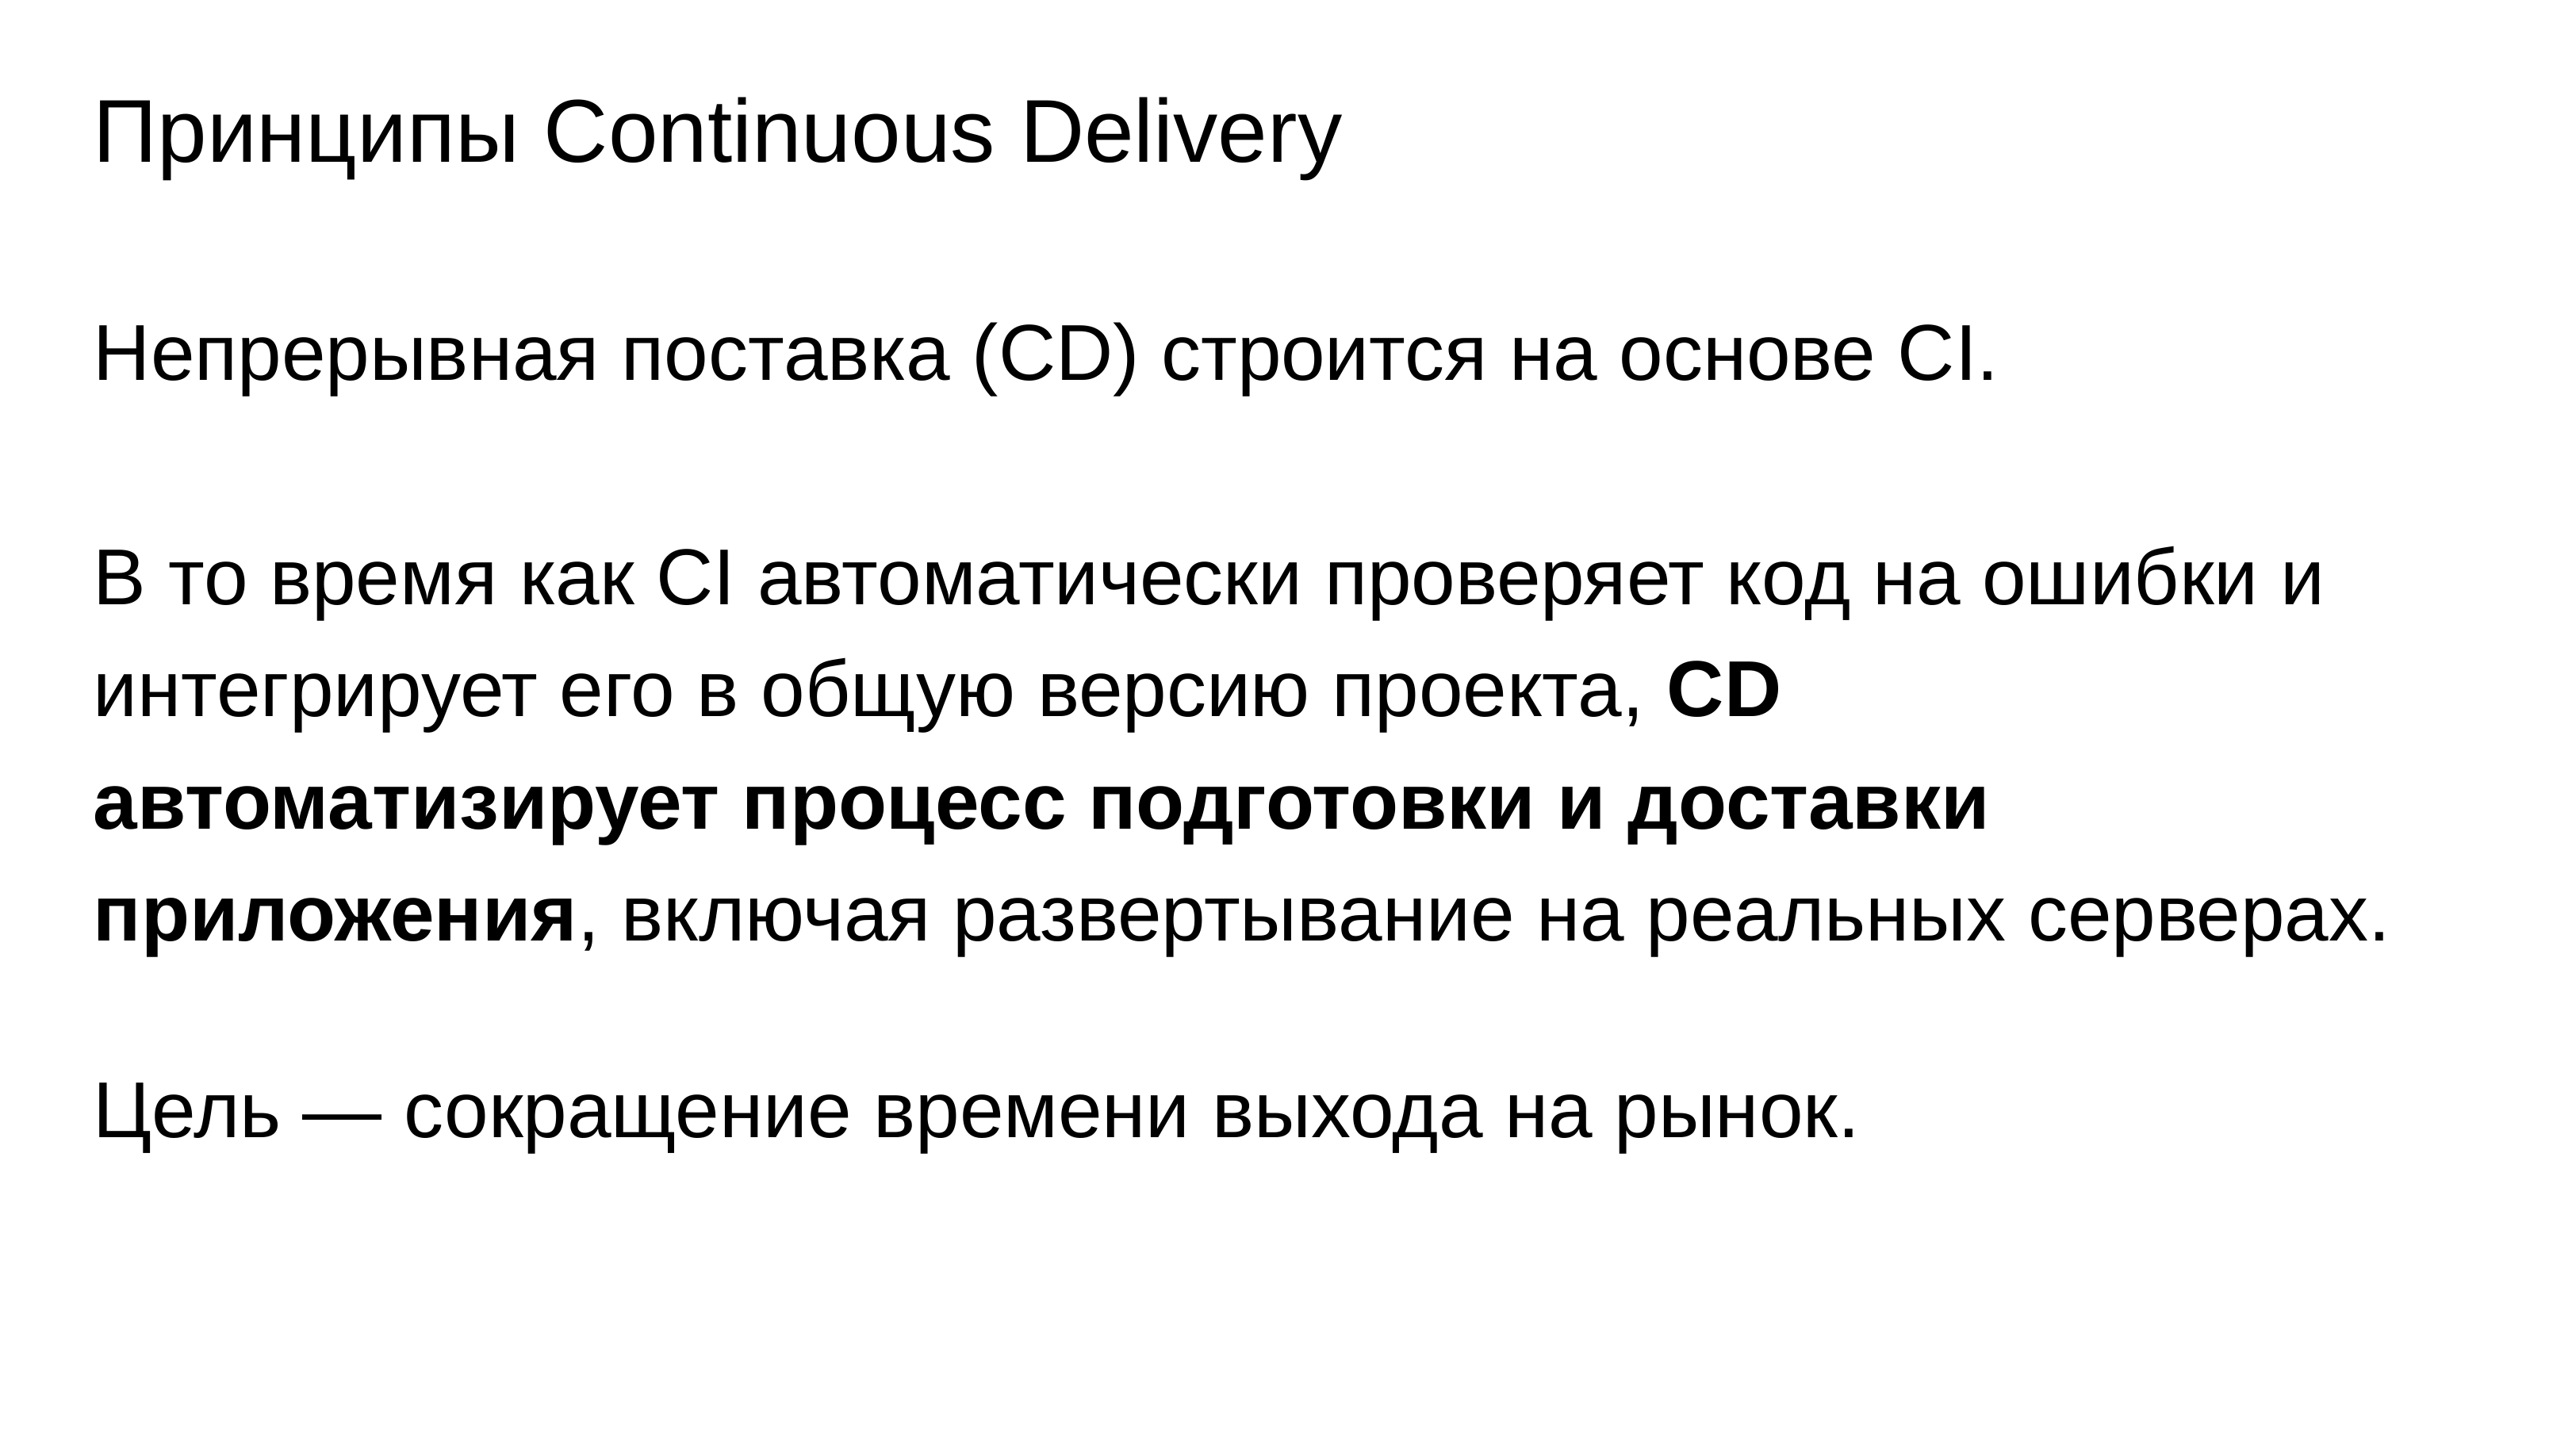

Принципы Continuous Delivery
Непрерывная поставка (CD) строится на основе CI.

В то время как CI автоматически проверяет код на ошибки и интегрирует его в общую версию проекта, CD автоматизирует процесс подготовки и доставки приложения, включая развертывание на реальных серверах.

Цель — сокращение времени выхода на рынок.
24